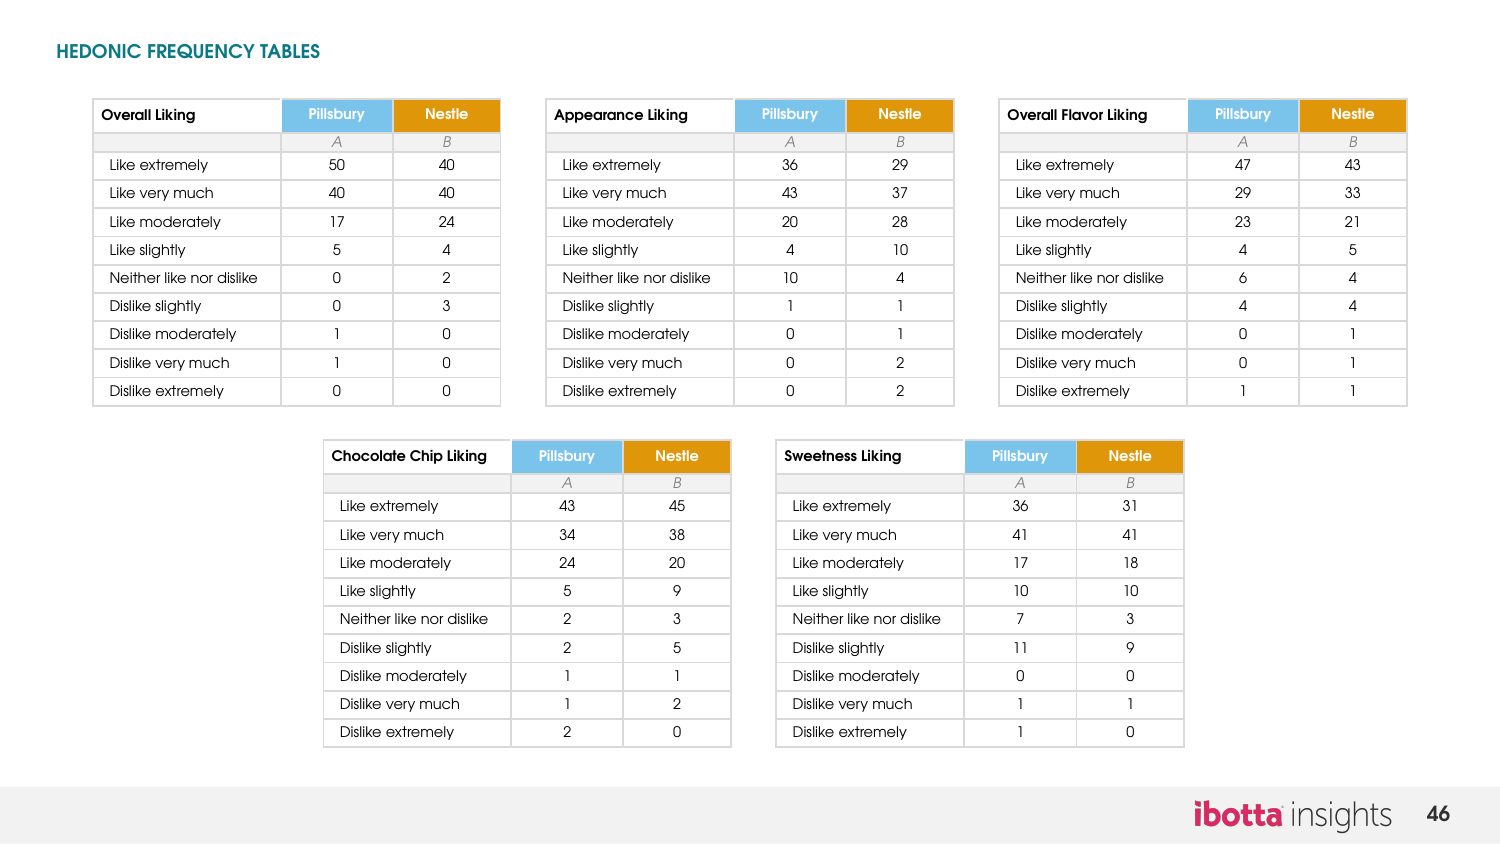

HEDONIC FREQUENCY TABLES
| Overall Liking | Pillsbury | Nestle |
| --- | --- | --- |
|  | A | B |
| Like extremely | 50 | 40 |
| Like very much | 40 | 40 |
| Like moderately | 17 | 24 |
| Like slightly | 5 | 4 |
| Neither like nor dislike | 0 | 2 |
| Dislike slightly | 0 | 3 |
| Dislike moderately | 1 | 0 |
| Dislike very much | 1 | 0 |
| Dislike extremely | 0 | 0 |
| Overall Flavor Liking | Pillsbury | Nestle |
| --- | --- | --- |
|  | A | B |
| Like extremely | 47 | 43 |
| Like very much | 29 | 33 |
| Like moderately | 23 | 21 |
| Like slightly | 4 | 5 |
| Neither like nor dislike | 6 | 4 |
| Dislike slightly | 4 | 4 |
| Dislike moderately | 0 | 1 |
| Dislike very much | 0 | 1 |
| Dislike extremely | 1 | 1 |
| Appearance Liking | Pillsbury | Nestle |
| --- | --- | --- |
|  | A | B |
| Like extremely | 36 | 29 |
| Like very much | 43 | 37 |
| Like moderately | 20 | 28 |
| Like slightly | 4 | 10 |
| Neither like nor dislike | 10 | 4 |
| Dislike slightly | 1 | 1 |
| Dislike moderately | 0 | 1 |
| Dislike very much | 0 | 2 |
| Dislike extremely | 0 | 2 |

| Chocolate Chip Liking | Pillsbury | Nestle |
| --- | --- | --- |
|  | A | B |
| Like extremely | 43 | 45 |
| Like very much | 34 | 38 |
| Like moderately | 24 | 20 |
| Like slightly | 5 | 9 |
| Neither like nor dislike | 2 | 3 |
| Dislike slightly | 2 | 5 |
| Dislike moderately | 1 | 1 |
| Dislike very much | 1 | 2 |
| Dislike extremely | 2 | 0 |
| Sweetness Liking | Pillsbury | Nestle |
| --- | --- | --- |
|  | A | B |
| Like extremely | 36 | 31 |
| Like very much | 41 | 41 |
| Like moderately | 17 | 18 |
| Like slightly | 10 | 10 |
| Neither like nor dislike | 7 | 3 |
| Dislike slightly | 11 | 9 |
| Dislike moderately | 0 | 0 |
| Dislike very much | 1 | 1 |
| Dislike extremely | 1 | 0 |
46